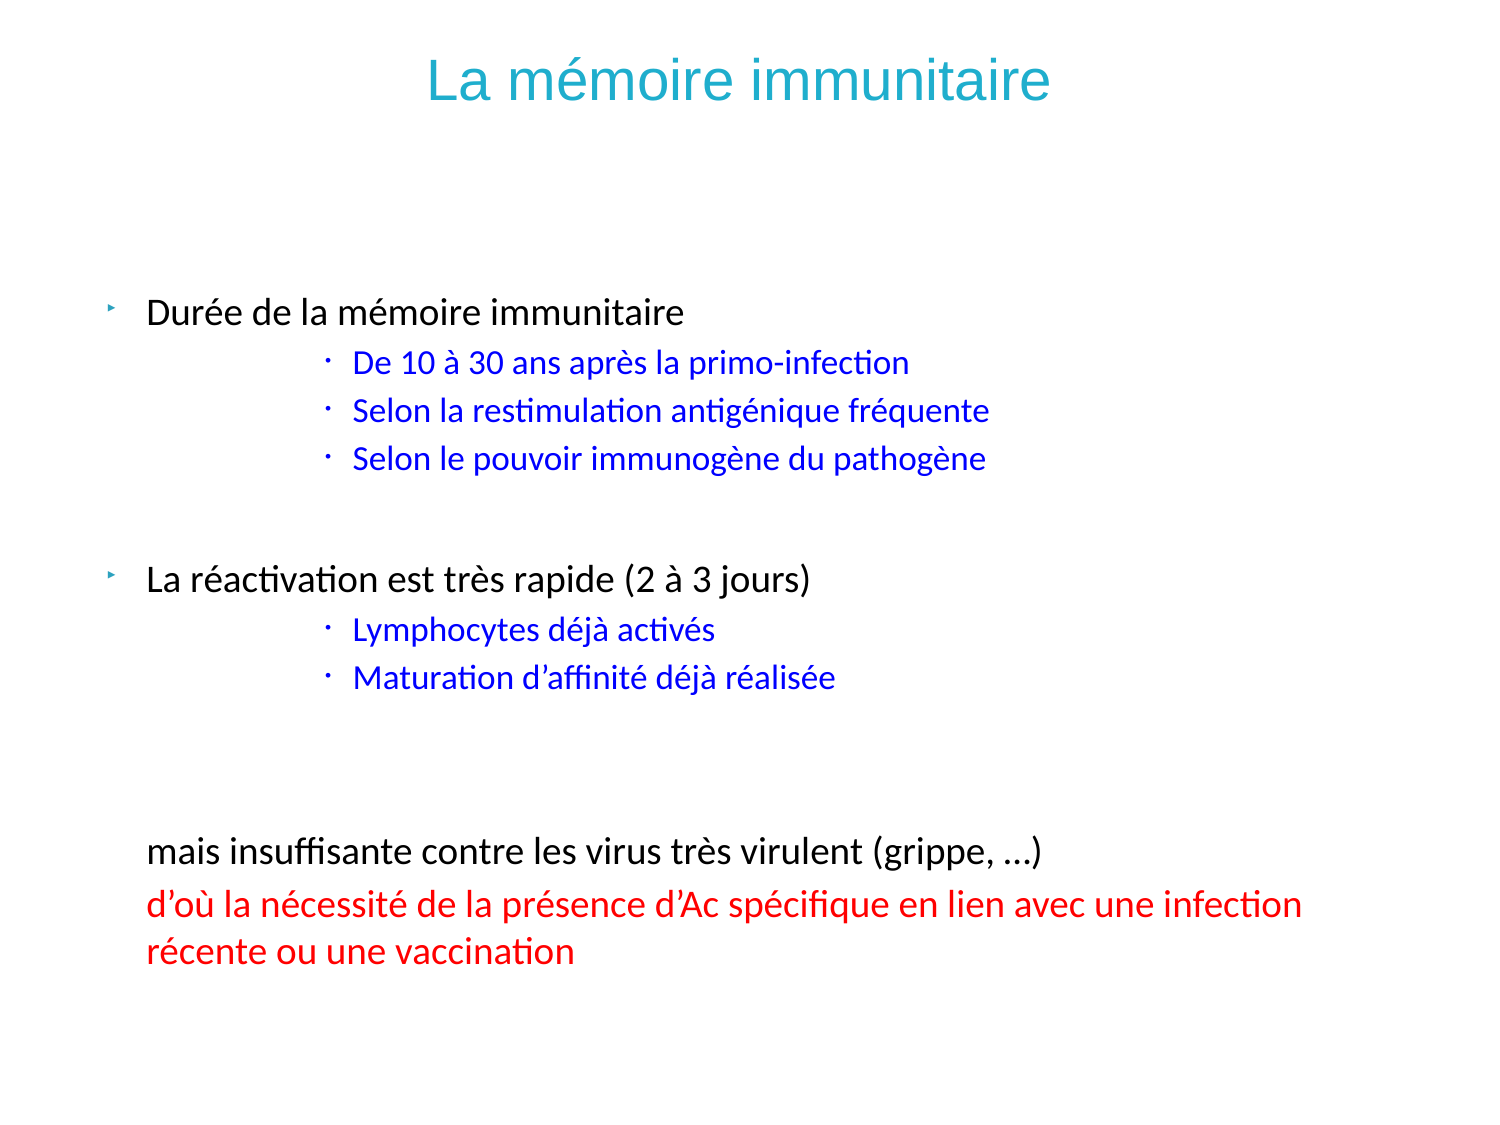

# La mémoire immunitaire
Durée de la mémoire immunitaire
De 10 à 30 ans après la primo-infection
Selon la restimulation antigénique fréquente
Selon le pouvoir immunogène du pathogène

La réactivation est très rapide (2 à 3 jours)
Lymphocytes déjà activés
Maturation d’affinité déjà réalisée

	mais insuffisante contre les virus très virulent (grippe, …)
	d’où la nécessité de la présence d’Ac spécifique en lien avec une infection récente ou une vaccination